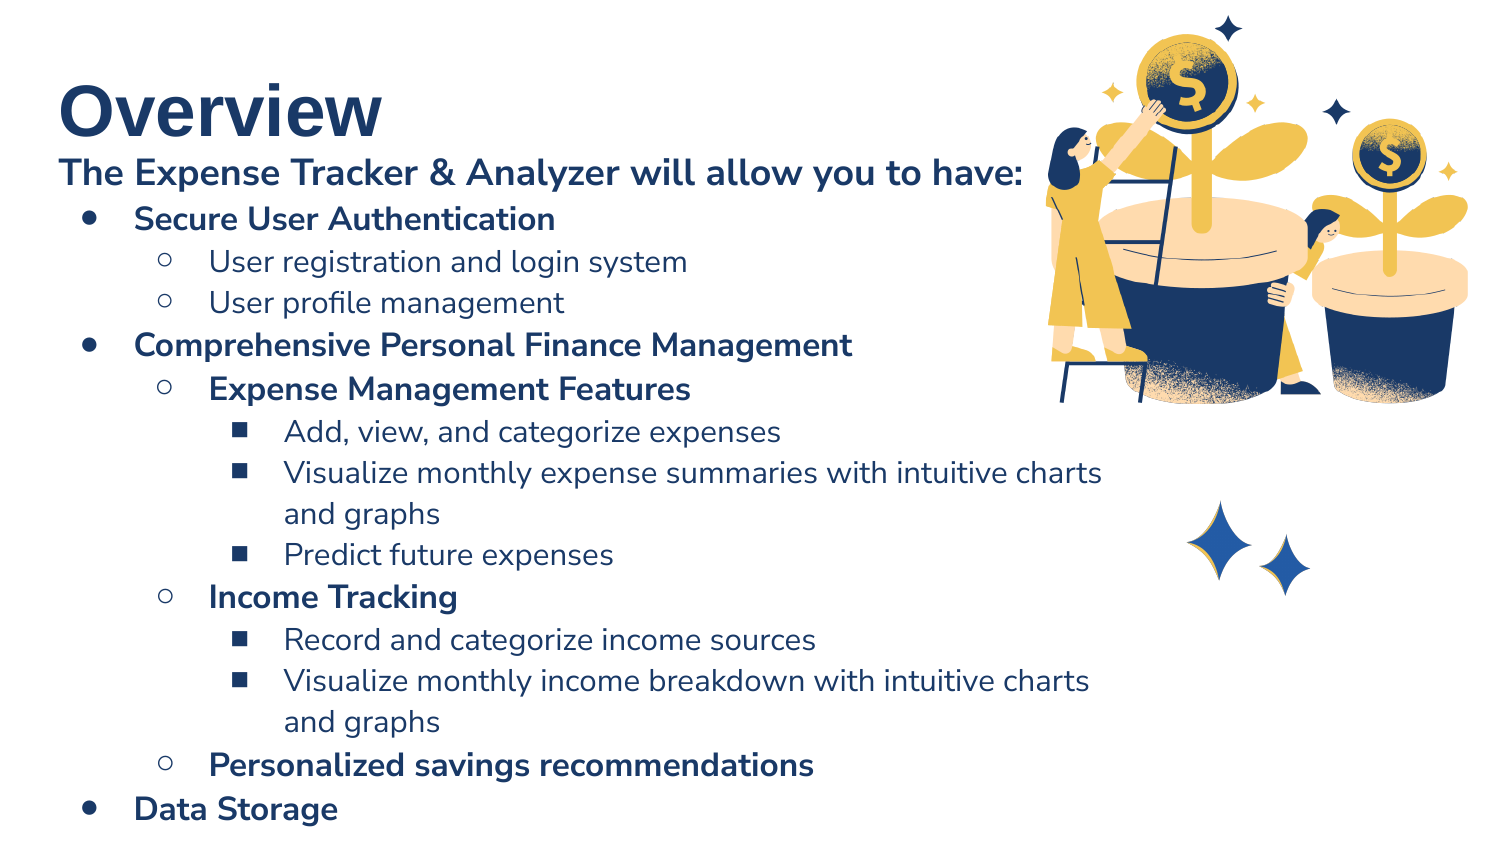

Overview
The Expense Tracker & Analyzer will allow you to have:
Secure User Authentication
User registration and login system
User profile management
Comprehensive Personal Finance Management
Expense Management Features
Add, view, and categorize expenses
Visualize monthly expense summaries with intuitive charts and graphs
Predict future expenses
Income Tracking
Record and categorize income sources
Visualize monthly income breakdown with intuitive charts and graphs
Personalized savings recommendations
Data Storage